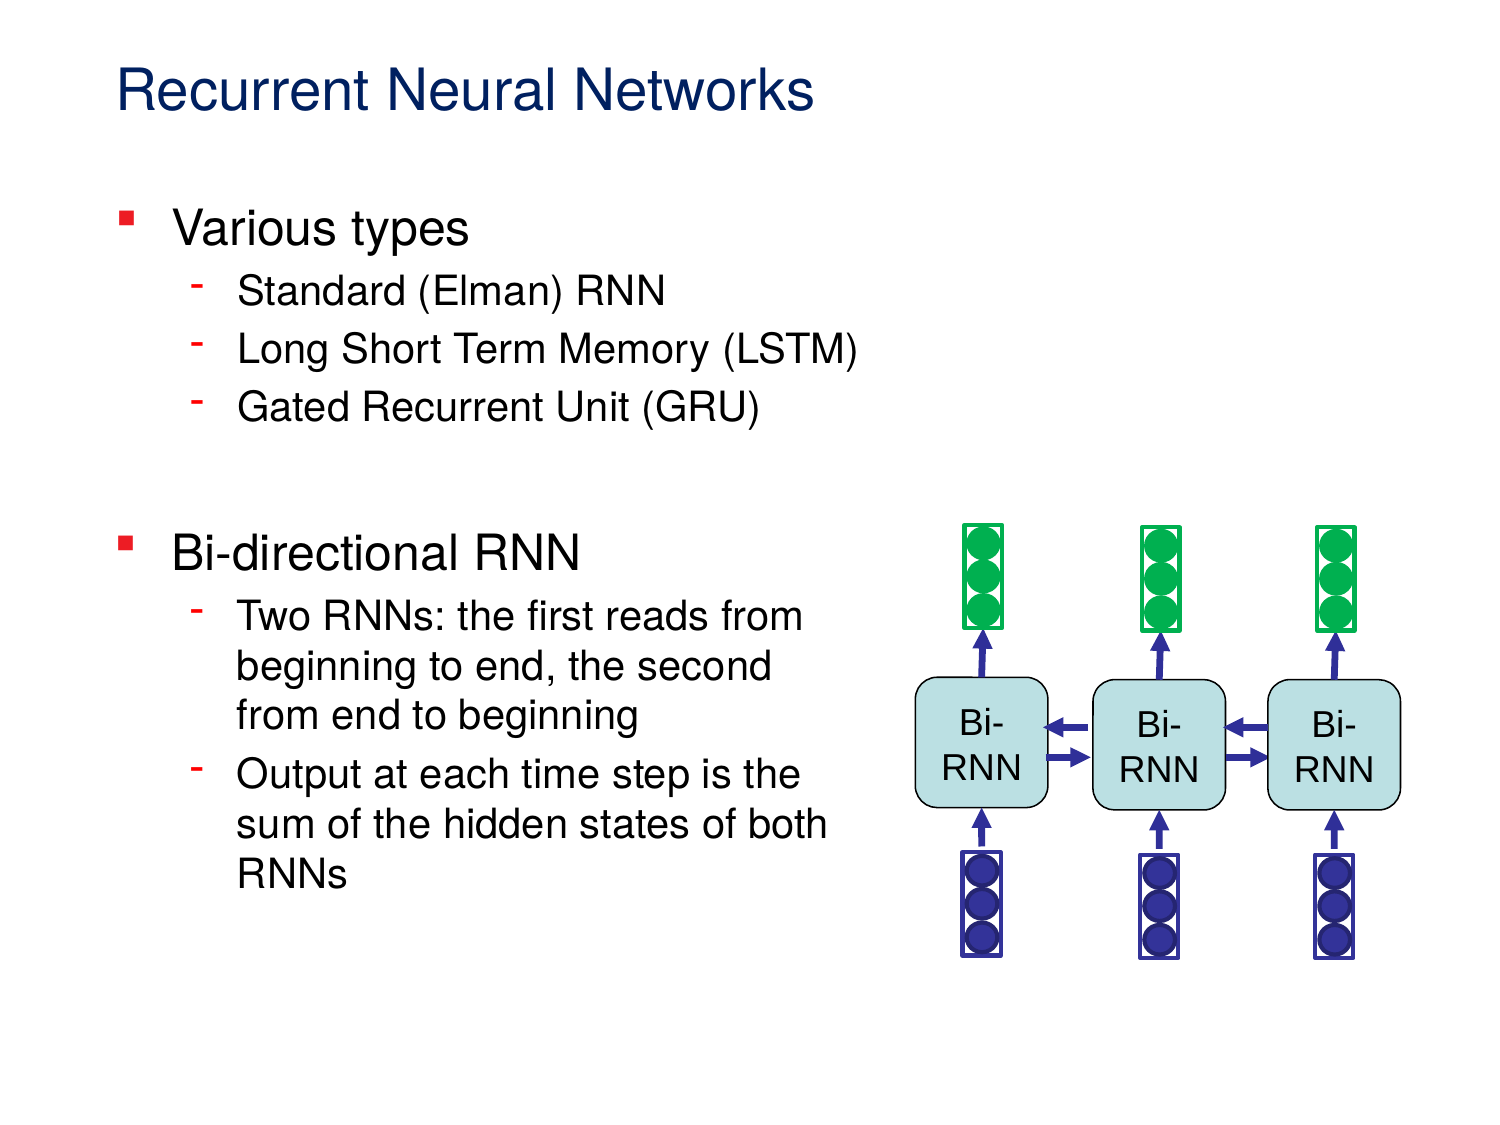

# Recurrent Neural Networks
Various types
Standard (Elman) RNN
Long Short Term Memory (LSTM)
Gated Recurrent Unit (GRU)
Bi-directional RNN
Two RNNs: the first reads from beginning to end, the second from end to beginning
Output at each time step is the sum of the hidden states of both RNNs

Bi-RNN
Bi-RNN
Bi-RNN